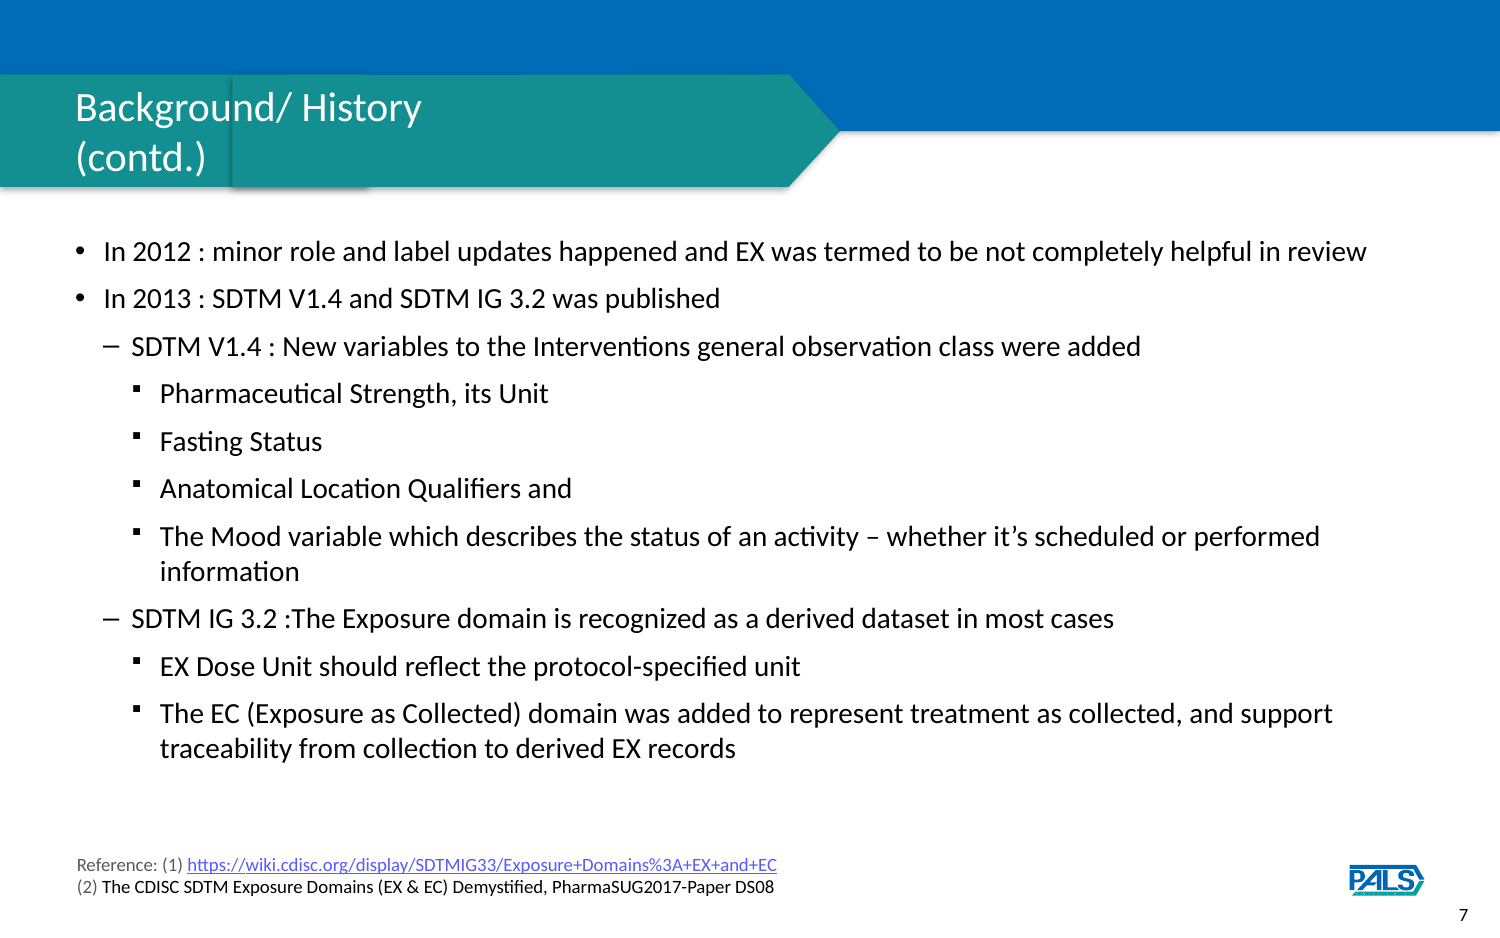

# Background/ History			(contd.)
In 2012 : minor role and label updates happened and EX was termed to be not completely helpful in review
In 2013 : SDTM V1.4 and SDTM IG 3.2 was published
SDTM V1.4 : New variables to the Interventions general observation class were added
Pharmaceutical Strength, its Unit
Fasting Status
Anatomical Location Qualifiers and
The Mood variable which describes the status of an activity – whether it’s scheduled or performed information
SDTM IG 3.2 :The Exposure domain is recognized as a derived dataset in most cases
EX Dose Unit should reflect the protocol-specified unit
The EC (Exposure as Collected) domain was added to represent treatment as collected, and support traceability from collection to derived EX records
Reference: (1) https://wiki.cdisc.org/display/SDTMIG33/Exposure+Domains%3A+EX+and+EC
(2) The CDISC SDTM Exposure Domains (EX & EC) Demystified, PharmaSUG2017-Paper DS08